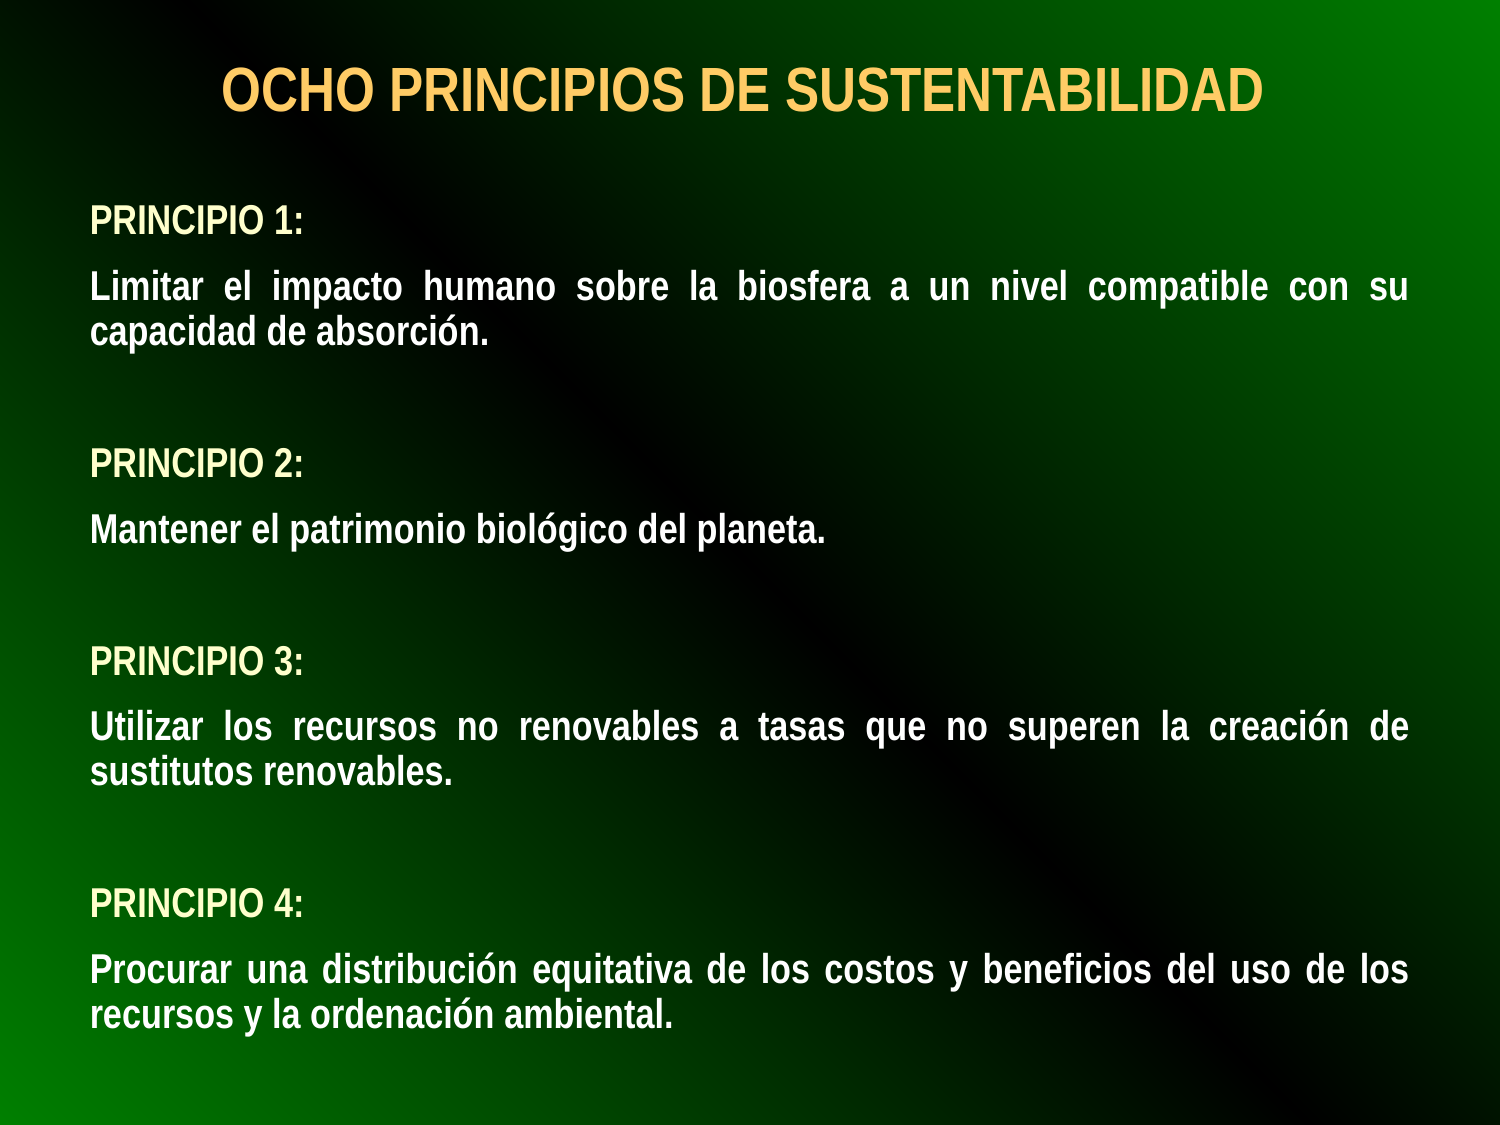

OCHO PRINCIPIOS DE SUSTENTABILIDAD
PRINCIPIO 1:
Limitar el impacto humano sobre la biosfera a un nivel compatible con su capacidad de absorción.

PRINCIPIO 2:
Mantener el patrimonio biológico del planeta.

PRINCIPIO 3:
Utilizar los recursos no renovables a tasas que no superen la creación de sustitutos renovables.

PRINCIPIO 4:
Procurar una distribución equitativa de los costos y beneficios del uso de los recursos y la ordenación ambiental.